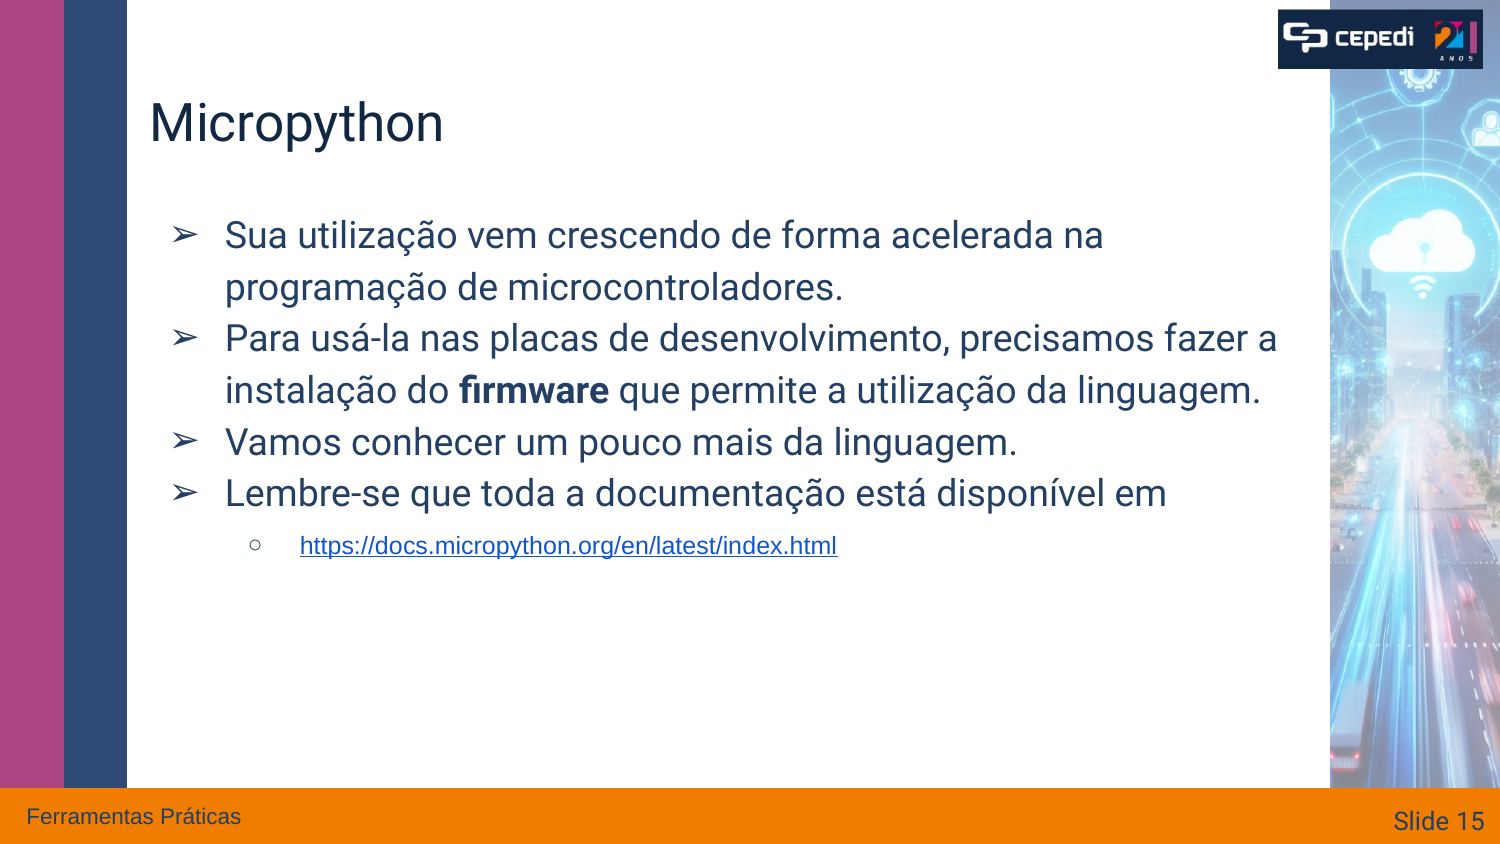

# Micropython
Sua utilização vem crescendo de forma acelerada na programação de microcontroladores.
Para usá-la nas placas de desenvolvimento, precisamos fazer a instalação do firmware que permite a utilização da linguagem.
Vamos conhecer um pouco mais da linguagem.
Lembre-se que toda a documentação está disponível em
https://docs.micropython.org/en/latest/index.html

Ferramentas Práticas
Slide 15